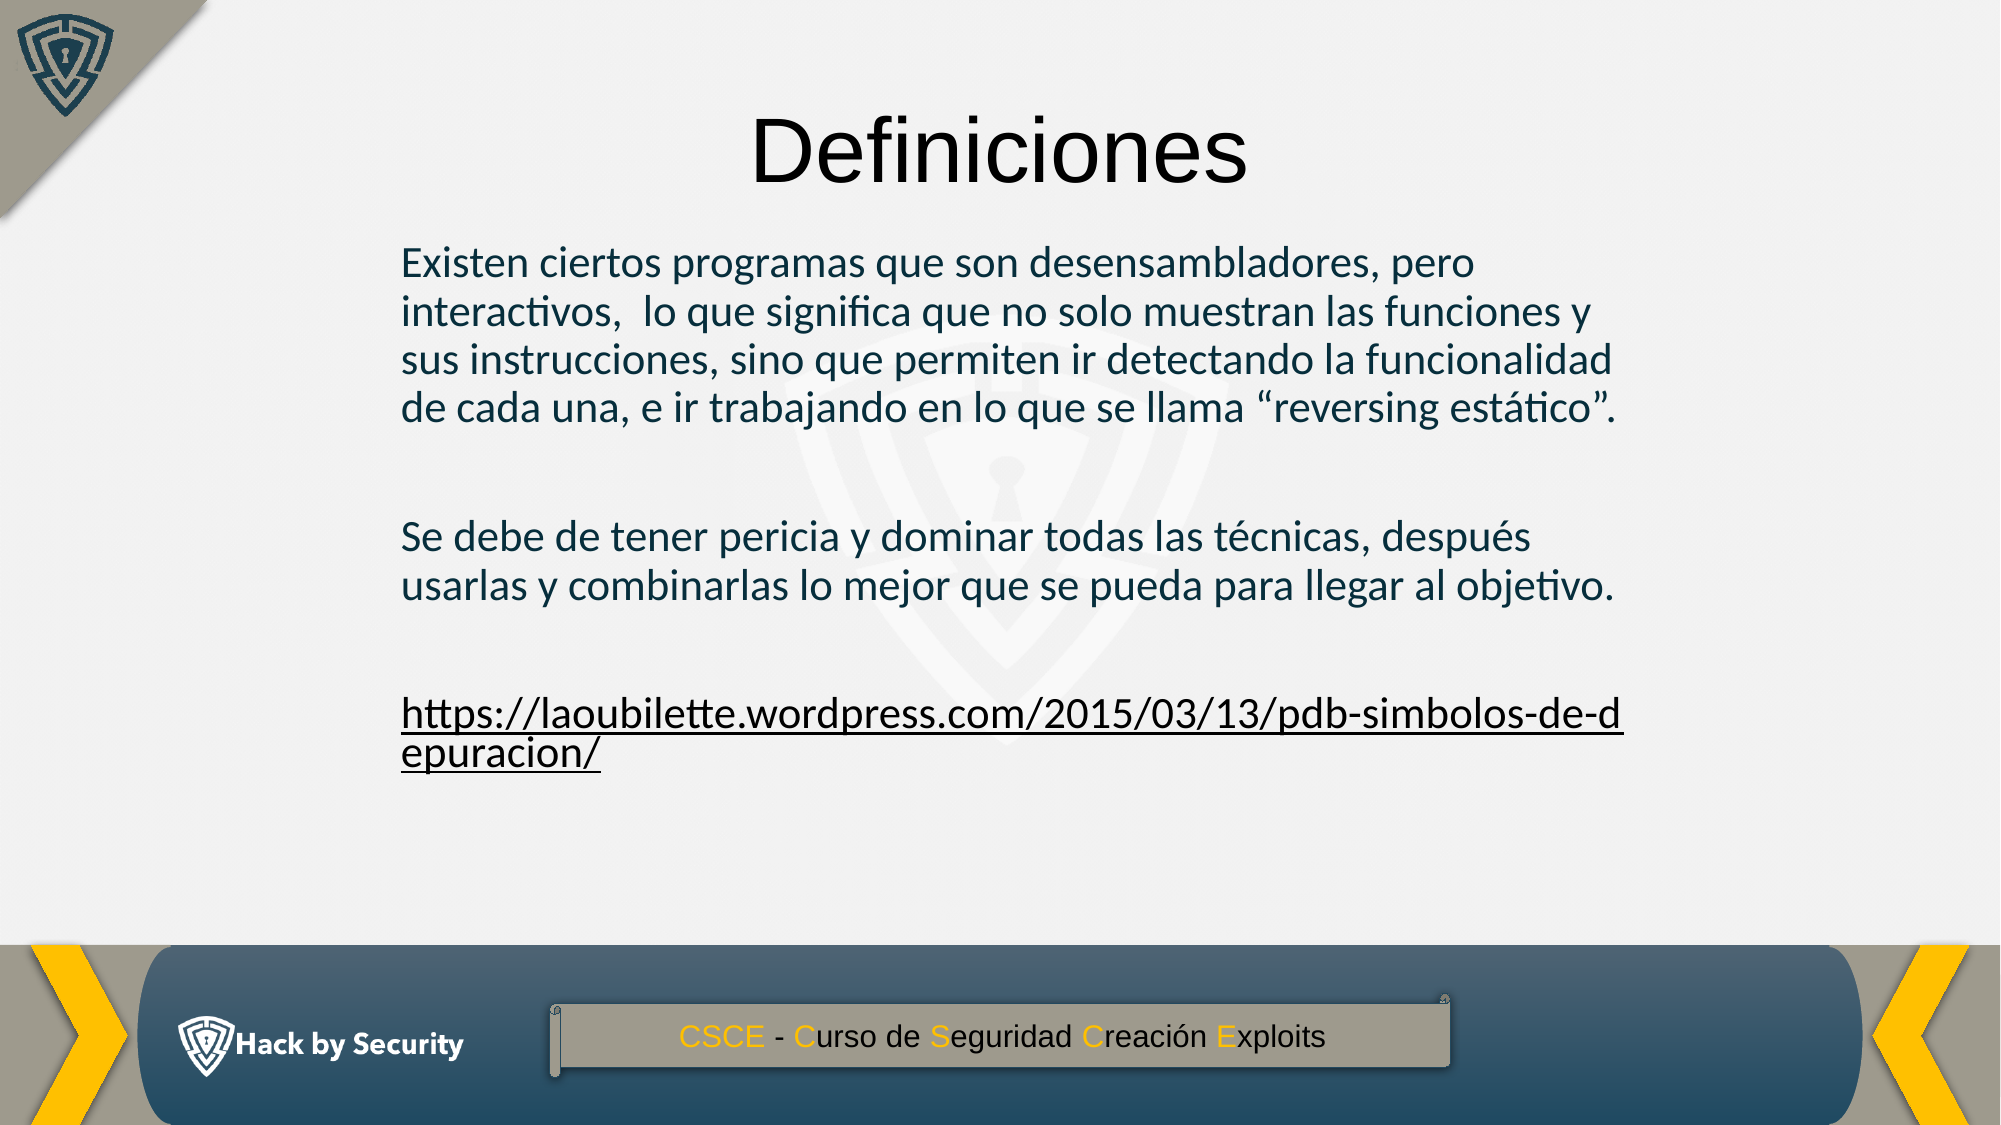

Definiciones
Existen ciertos programas que son desensambladores, pero interactivos,  lo que significa que no solo muestran las funciones y sus instrucciones, sino que permiten ir detectando la funcionalidad de cada una, e ir trabajando en lo que se llama “reversing estático”.

Se debe de tener pericia y dominar todas las técnicas, después usarlas y combinarlas lo mejor que se pueda para llegar al objetivo.

https://laoubilette.wordpress.com/2015/03/13/pdb-simbolos-de-depuracion/